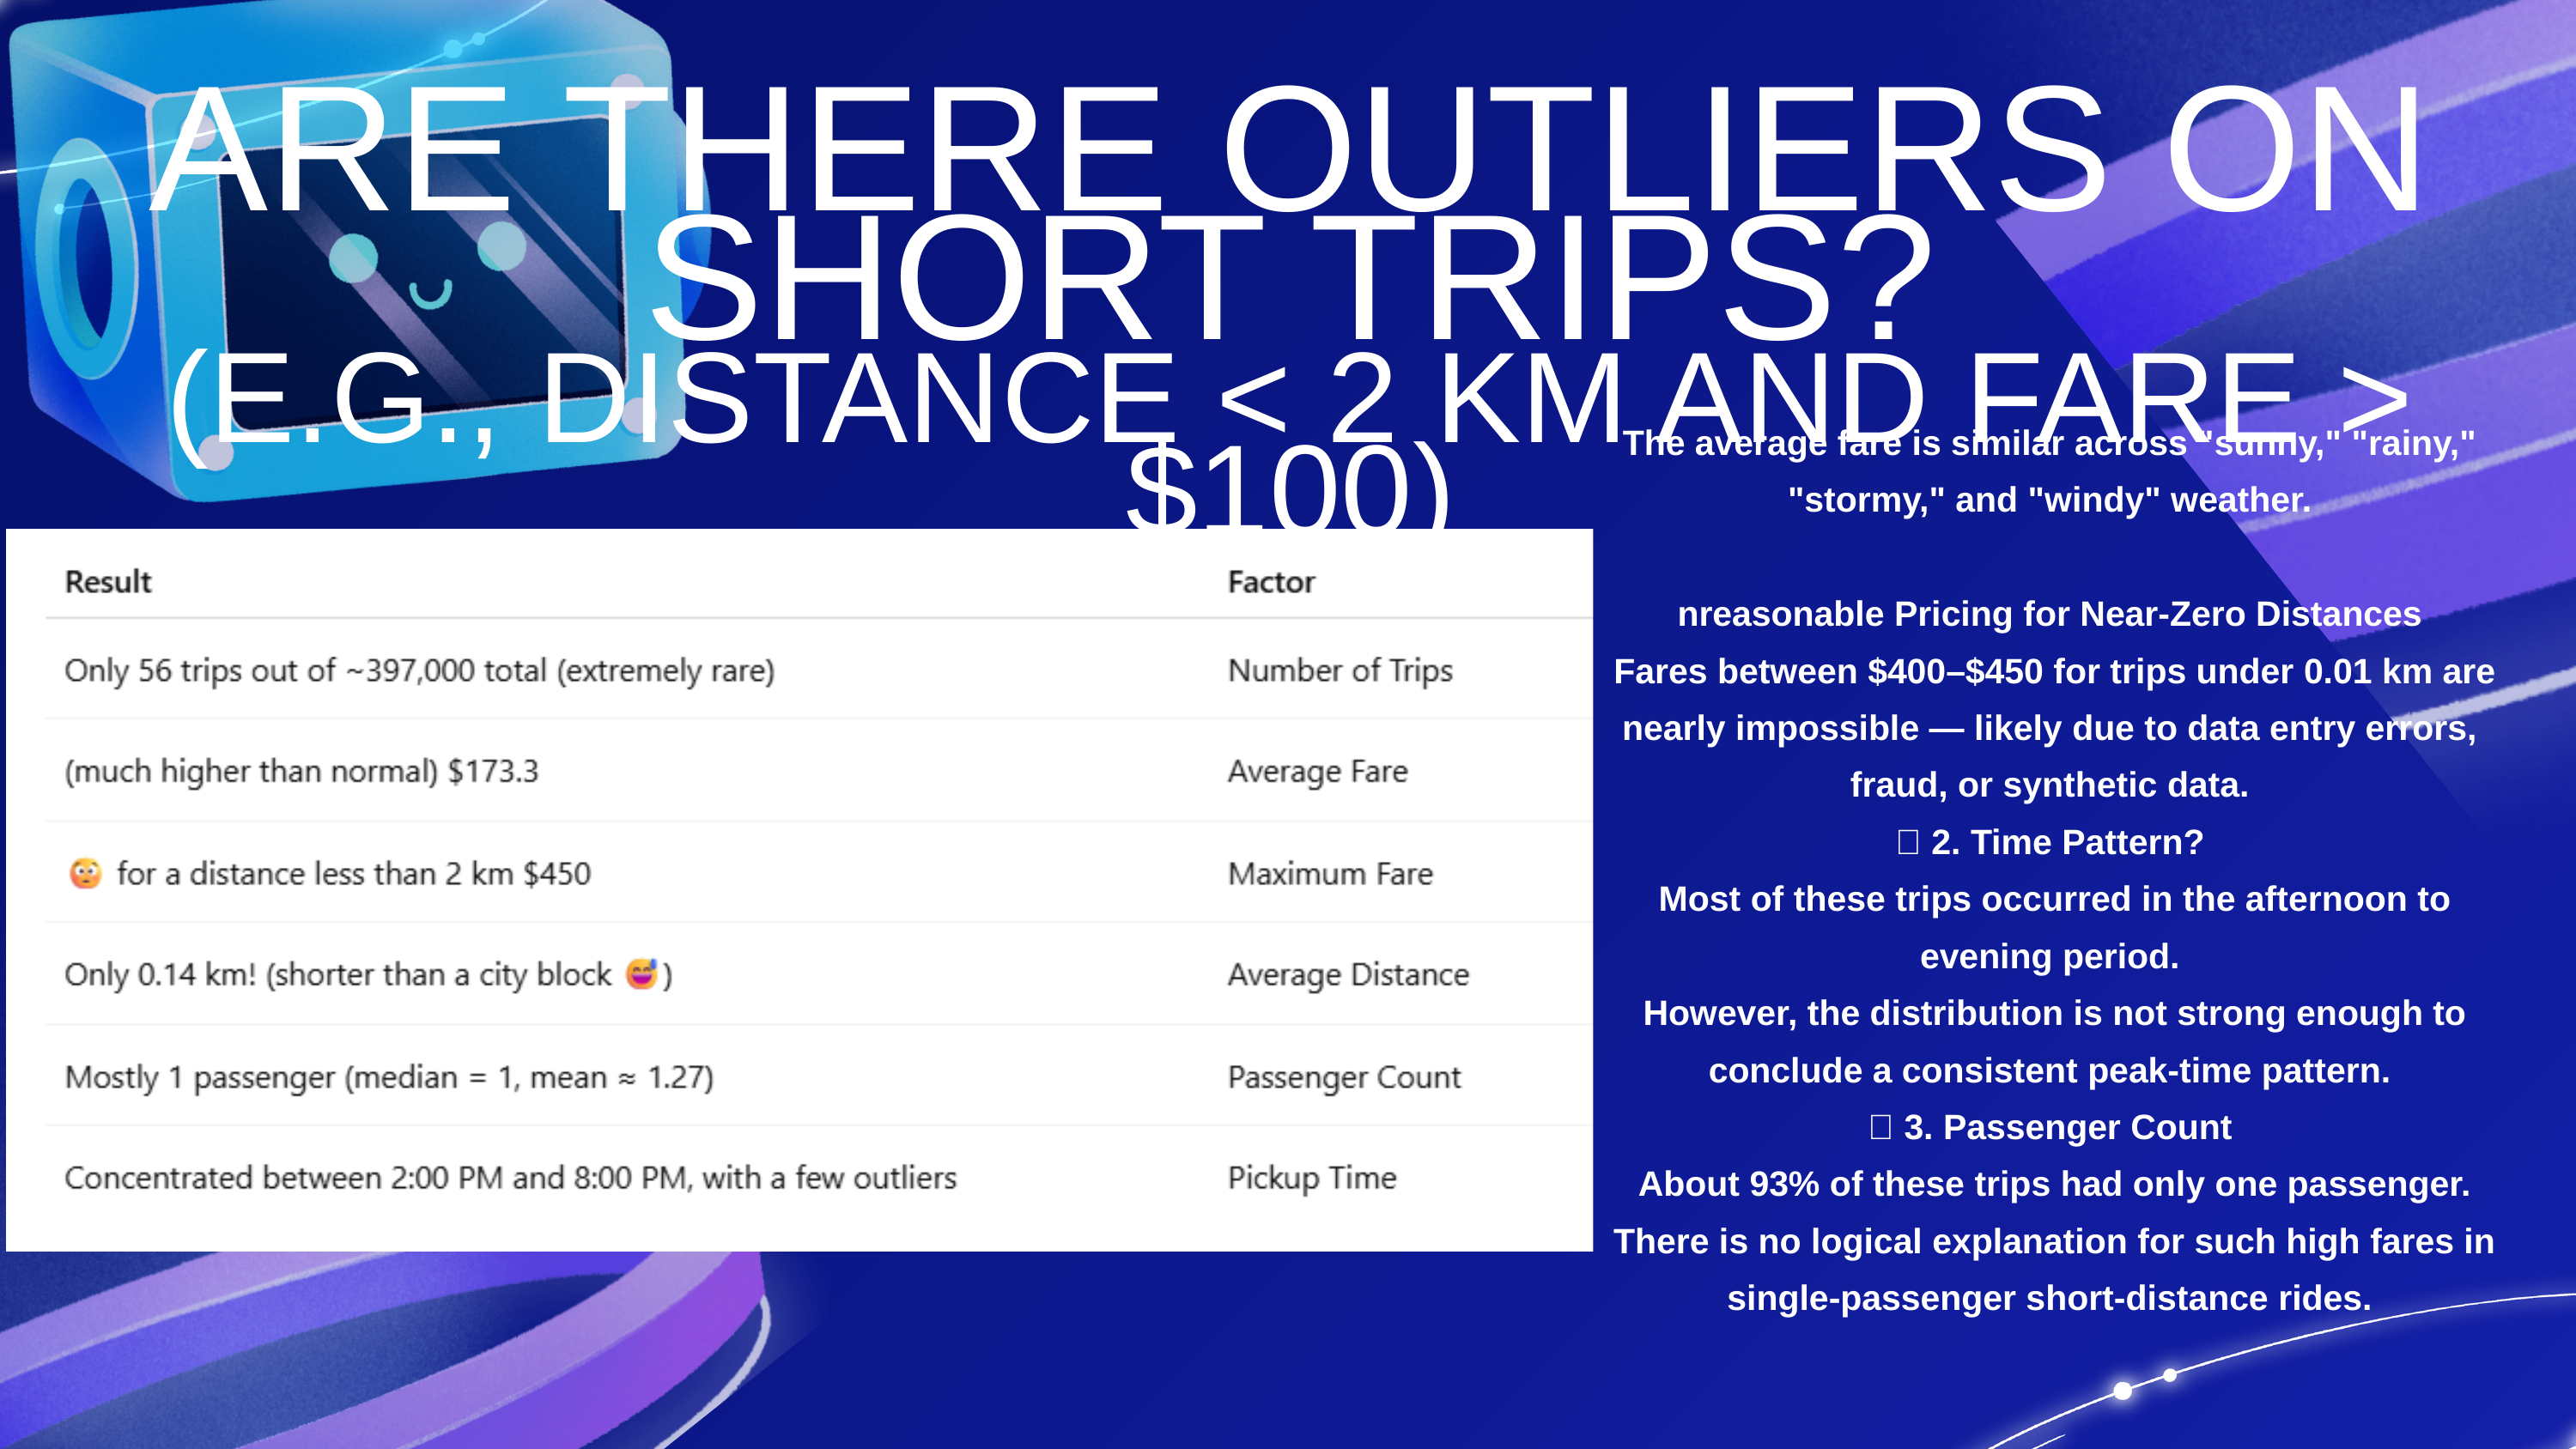

ARE THERE OUTLIERS ON SHORT TRIPS?
(E.G., DISTANCE < 2 KM AND FARE > $100)
The average fare is similar across "sunny," "rainy," "stormy," and "windy" weather.

nreasonable Pricing for Near-Zero Distances
 Fares between $400–$450 for trips under 0.01 km are nearly impossible — likely due to data entry errors, fraud, or synthetic data.
🧩 2. Time Pattern?
 Most of these trips occurred in the afternoon to evening period.
 However, the distribution is not strong enough to conclude a consistent peak-time pattern.
🧩 3. Passenger Count
 About 93% of these trips had only one passenger.
 There is no logical explanation for such high fares in single-passenger short-distance rides.